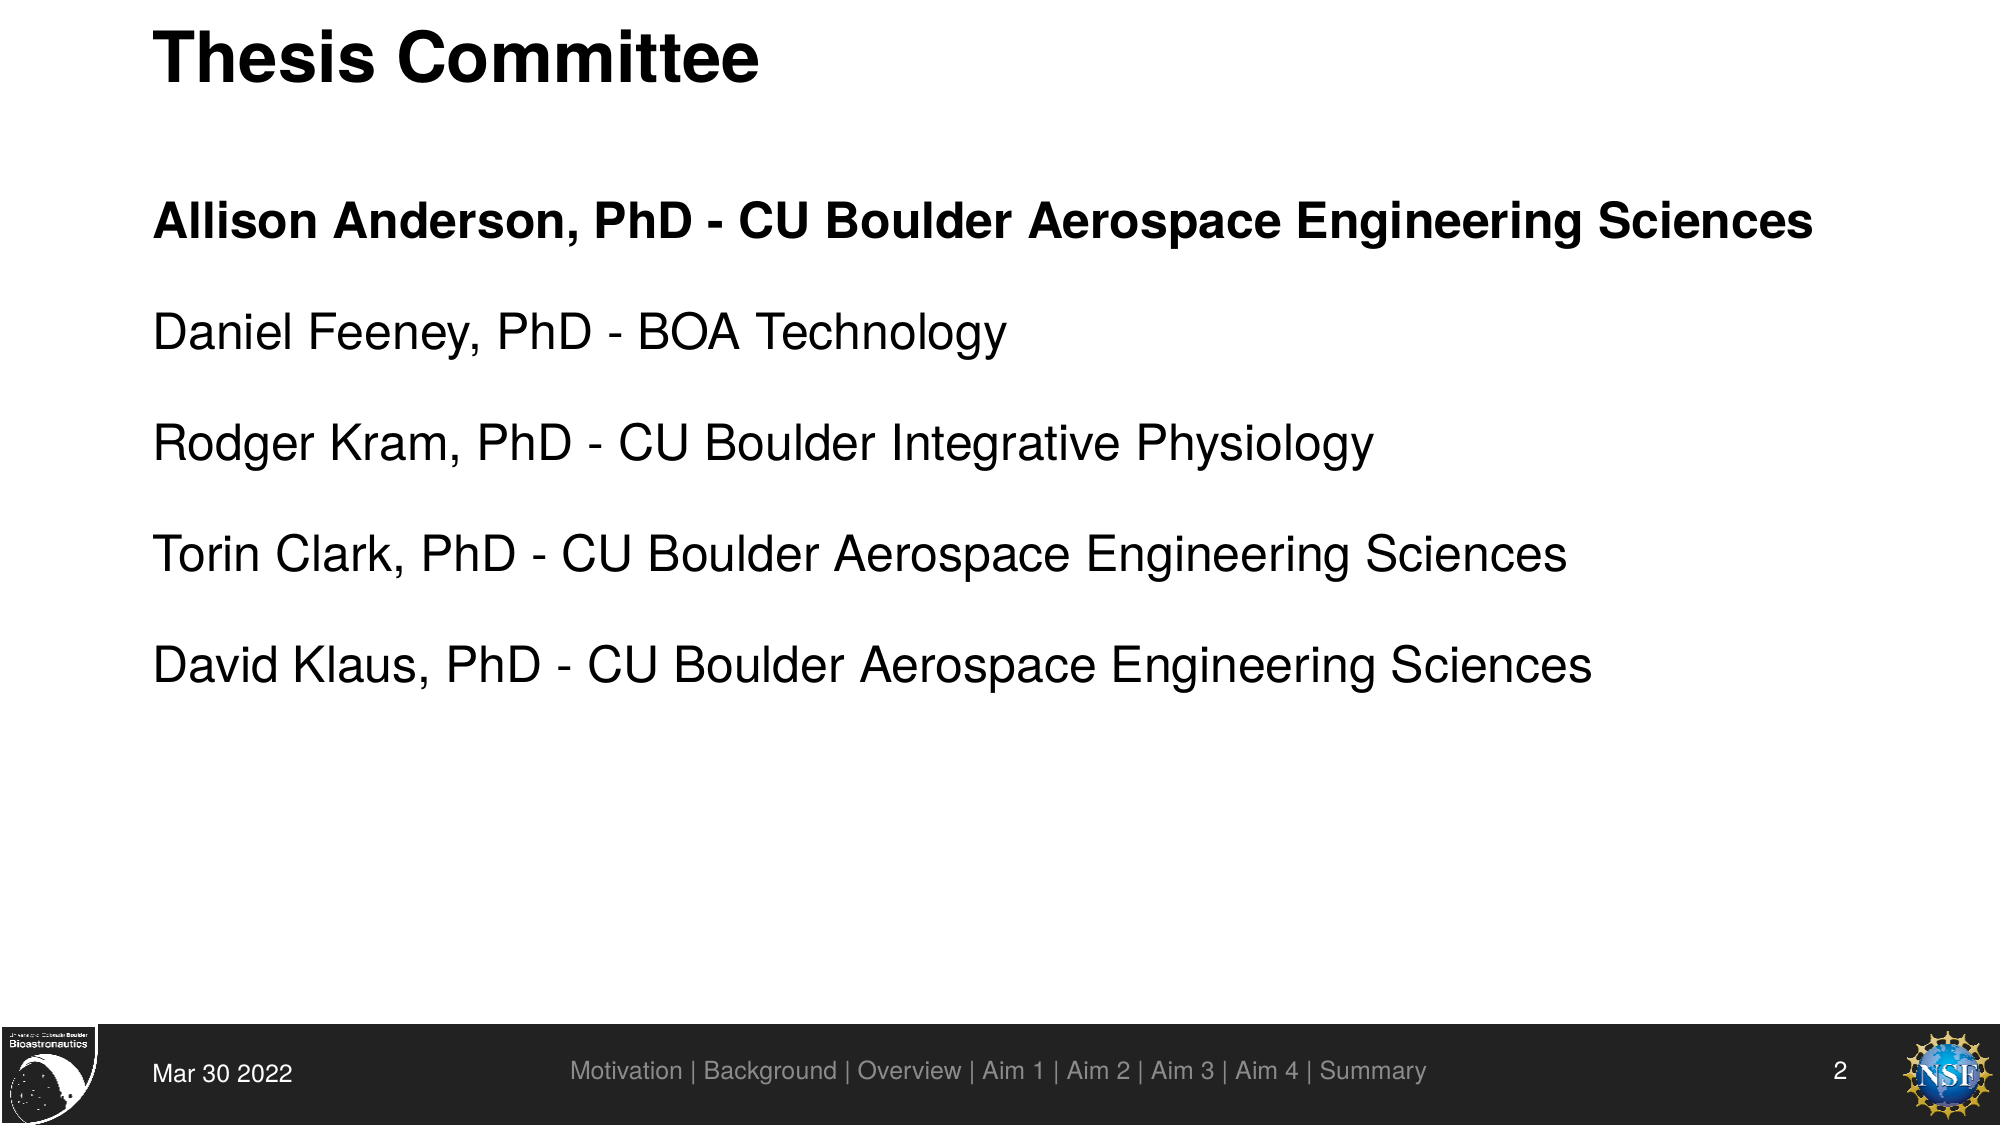

# Thesis Committee
Allison Anderson, PhD - CU Boulder Aerospace Engineering Sciences
Daniel Feeney, PhD - BOA Technology
Rodger Kram, PhD - CU Boulder Integrative Physiology
Torin Clark, PhD - CU Boulder Aerospace Engineering Sciences
David Klaus, PhD - CU Boulder Aerospace Engineering Sciences
Motivation | Background | Overview | Aim 1 | Aim 2 | Aim 3 | Aim 4 | Summary
Mar 30 2022
2